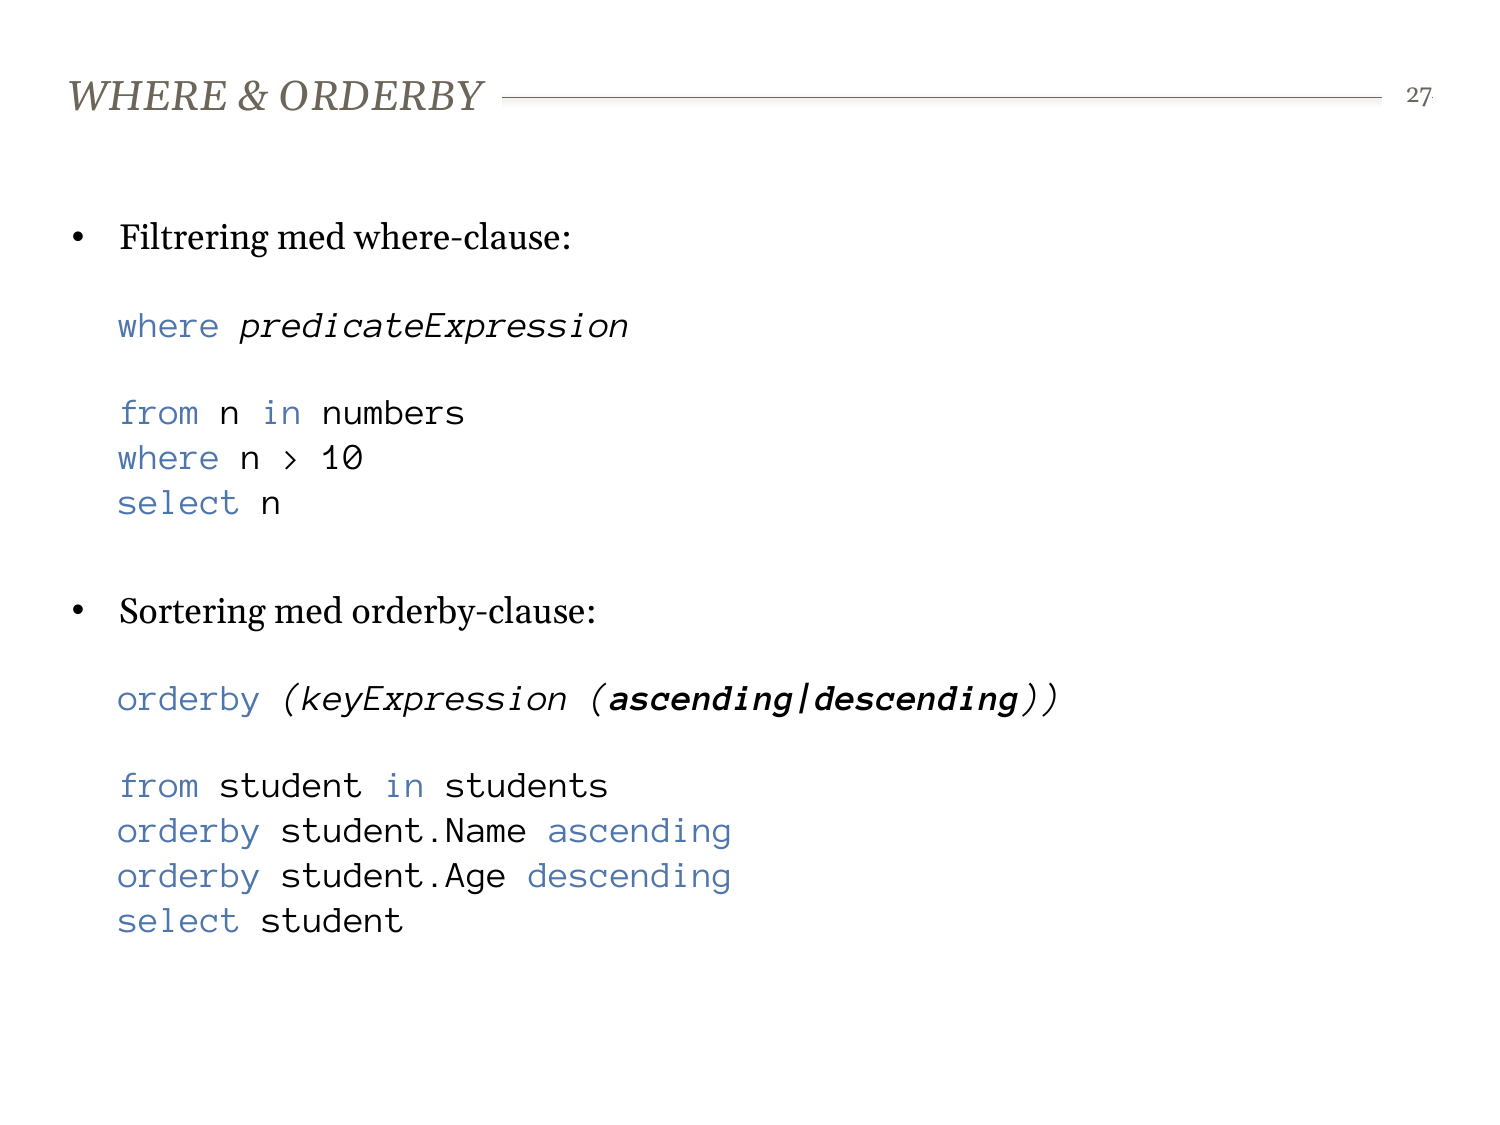

# Where & Orderby
27
Filtrering med where-clause:
where predicateExpression
from n in numbers
where n > 10
select n
Sortering med orderby-clause:
orderby (keyExpression (ascending|descending))
from student in students
orderby student.Name ascending
orderby student.Age descending
select student